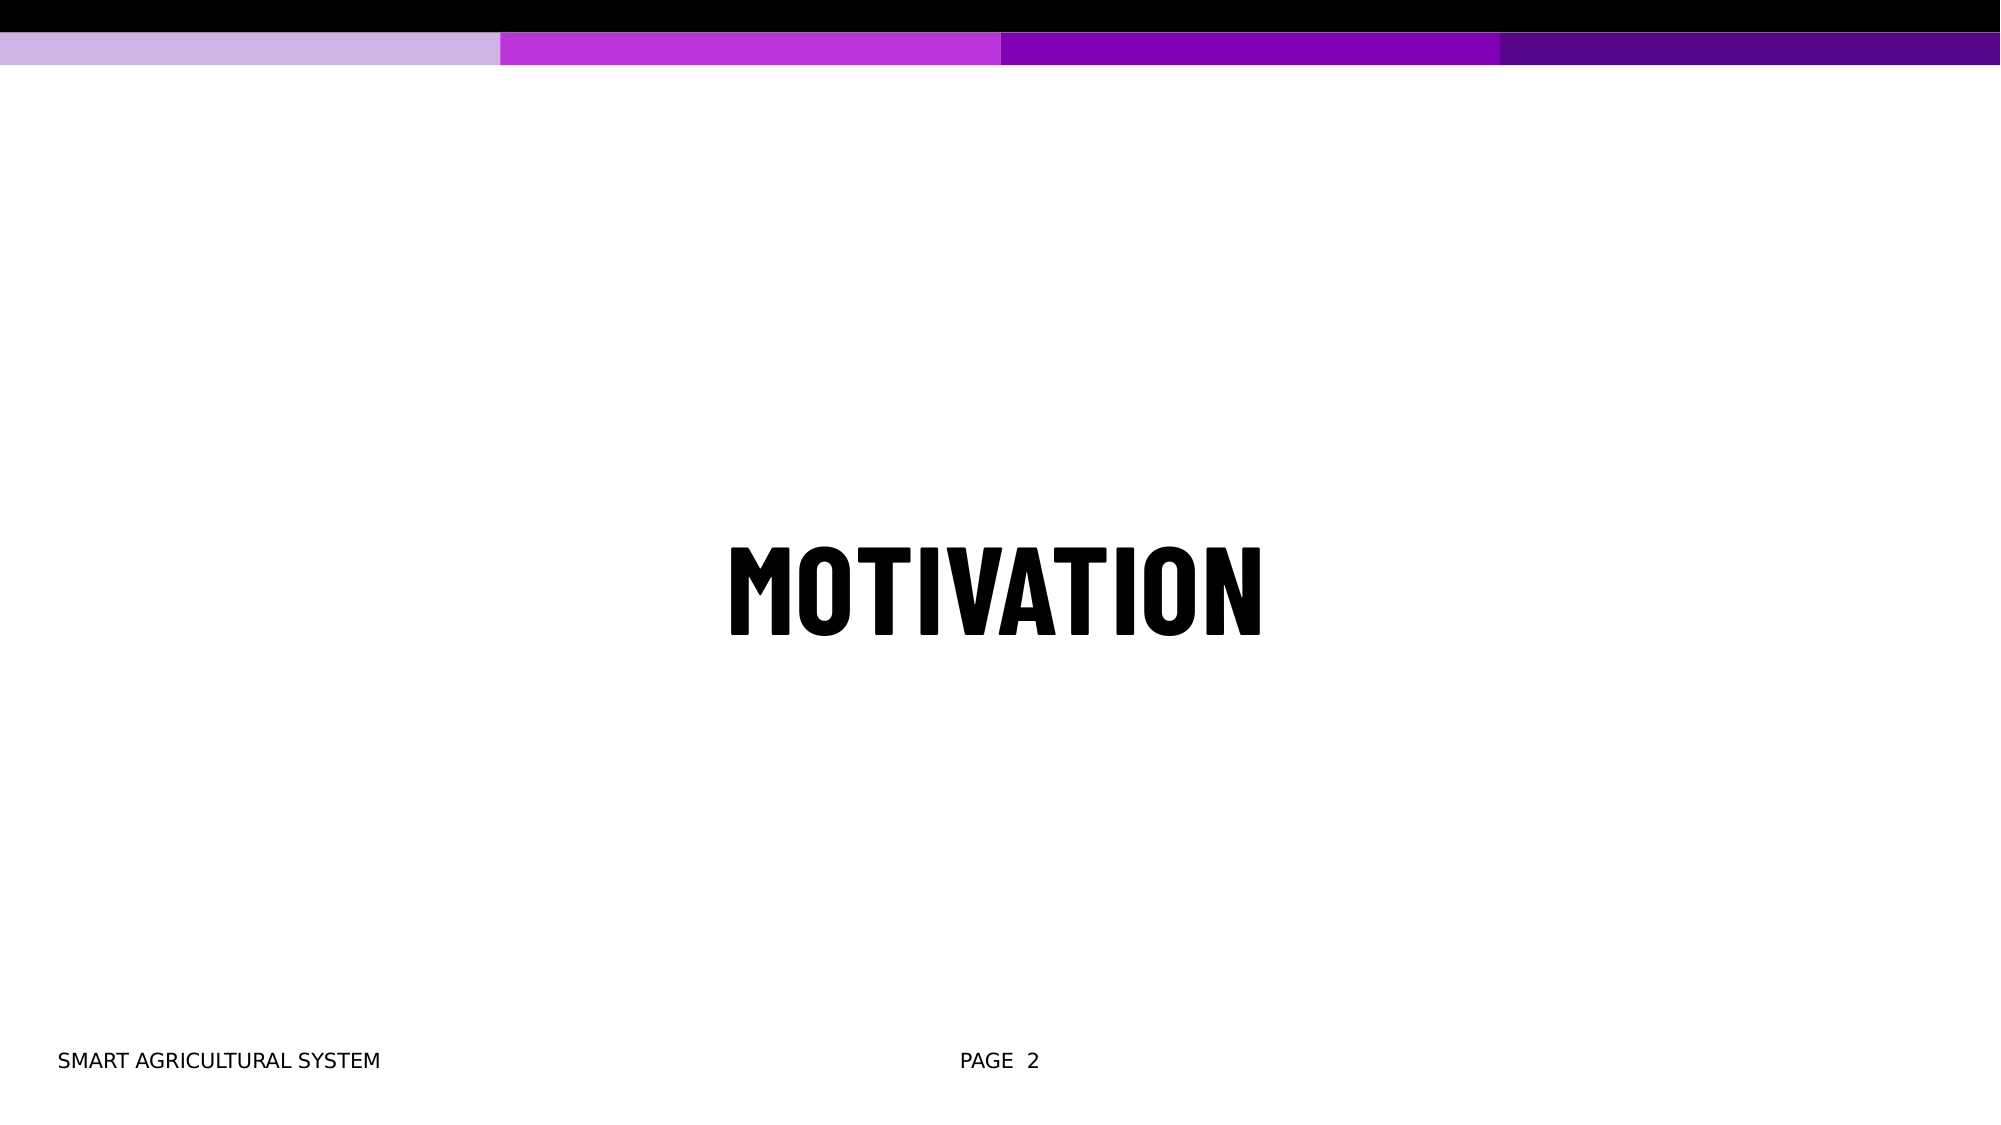

# MOTIVATION
SMART AGRICULTURAL SYSTEM
PAGE  2